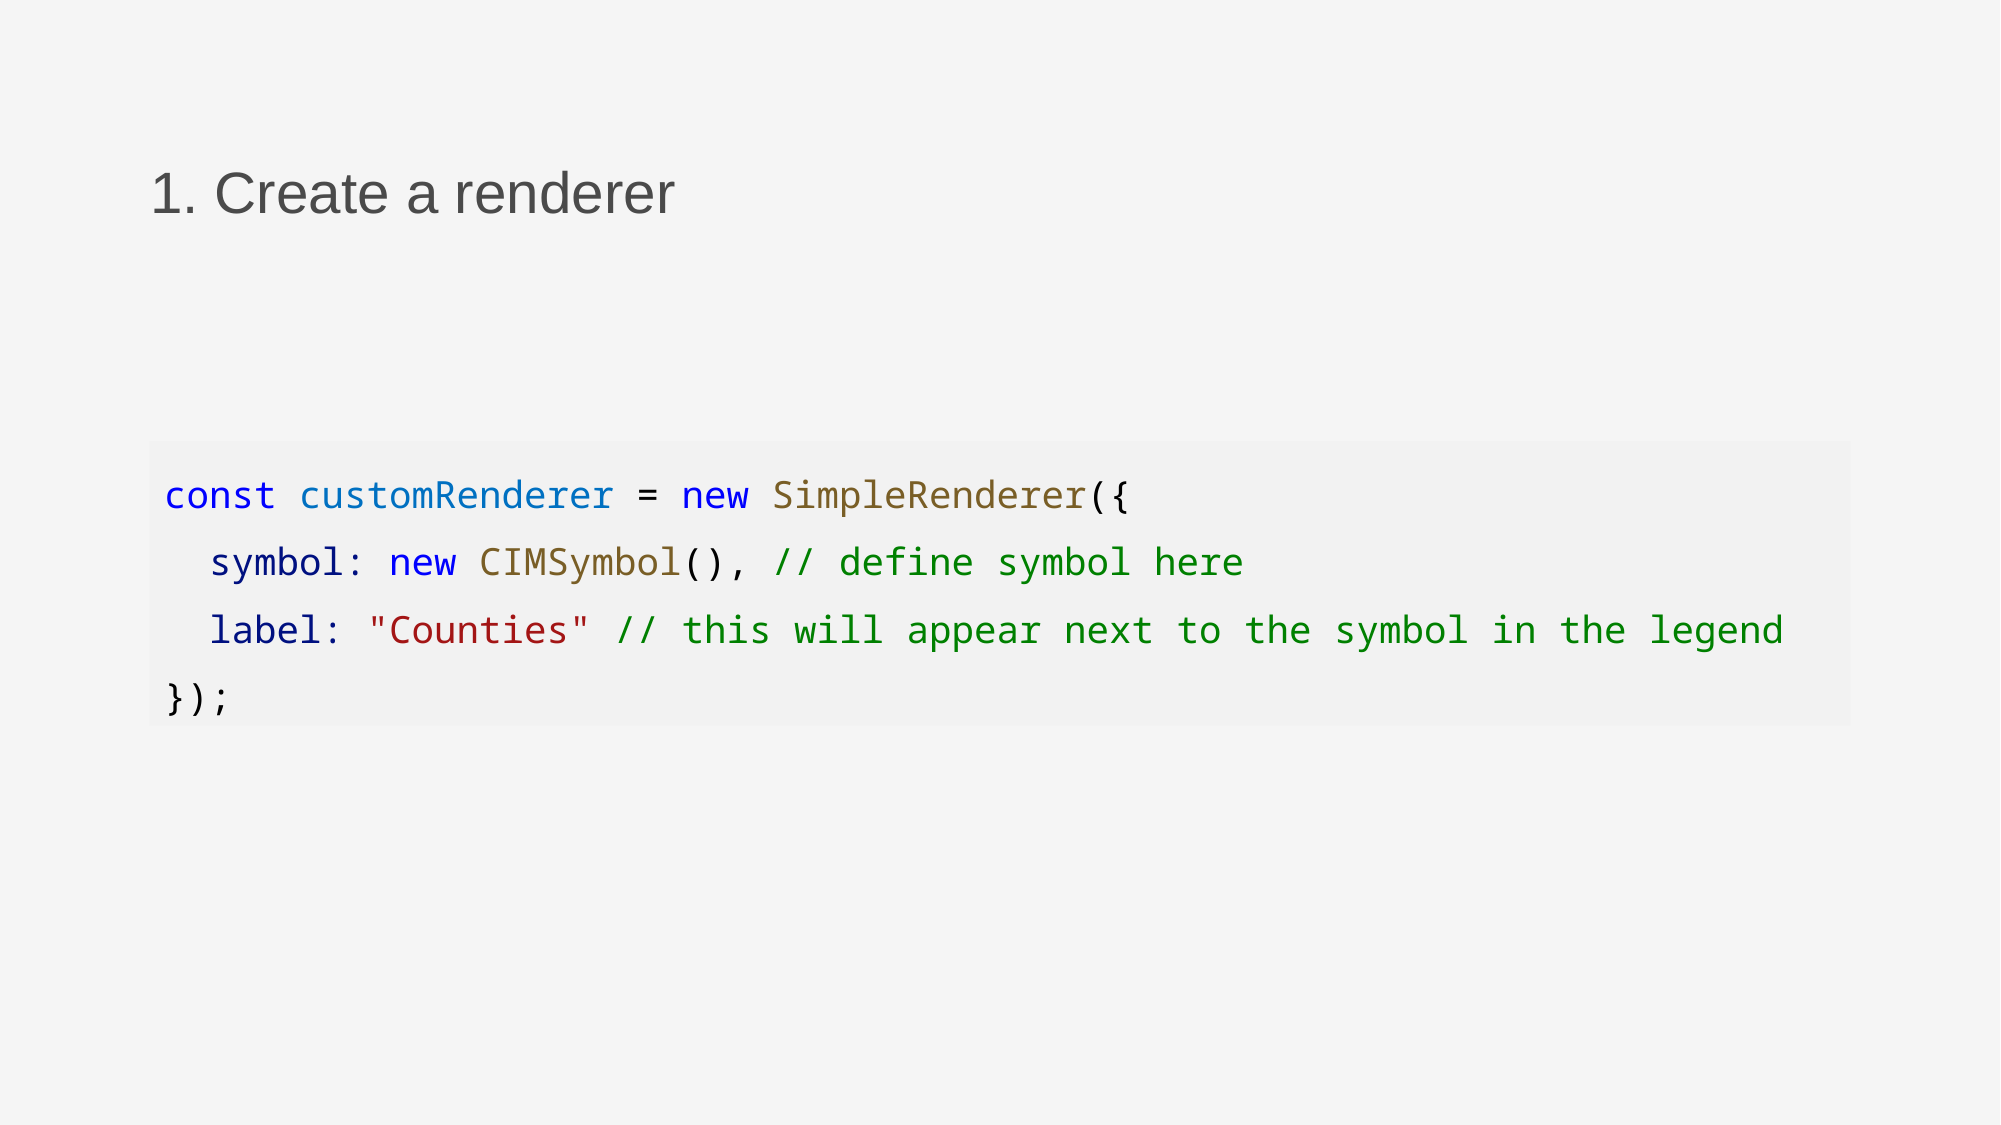

# 1. Create a renderer

const customRenderer = new SimpleRenderer({
  symbol: new CIMSymbol(), // define symbol here
  label: "Counties" // this will appear next to the symbol in the legend
});